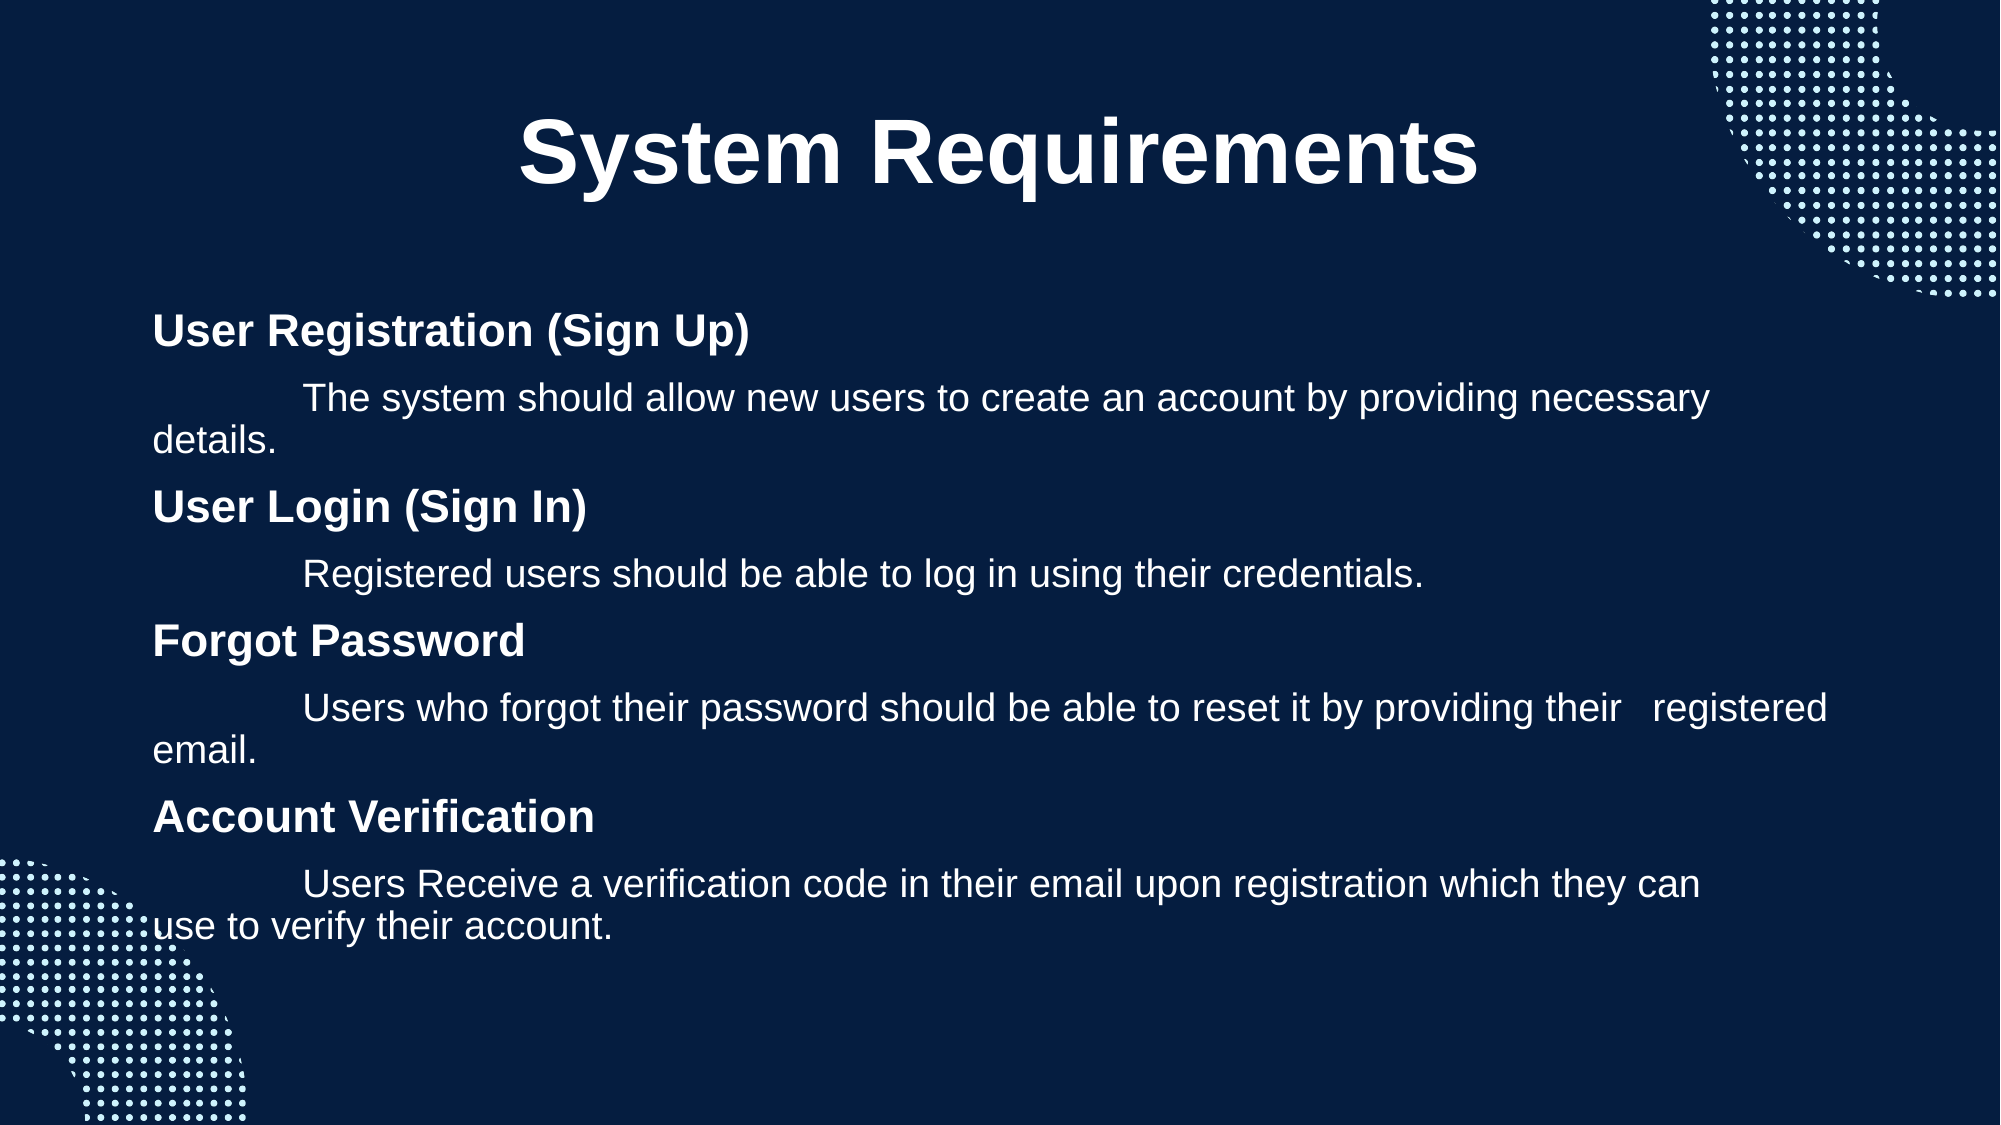

# System Requirements
User Registration (Sign Up)
	The system should allow new users to create an account by providing necessary 	details.
User Login (Sign In)
	Registered users should be able to log in using their credentials.
Forgot Password
	Users who forgot their password should be able to reset it by providing their 	registered email.
Account Verification
	Users Receive a verification code in their email upon registration which they can 	use to verify their account.